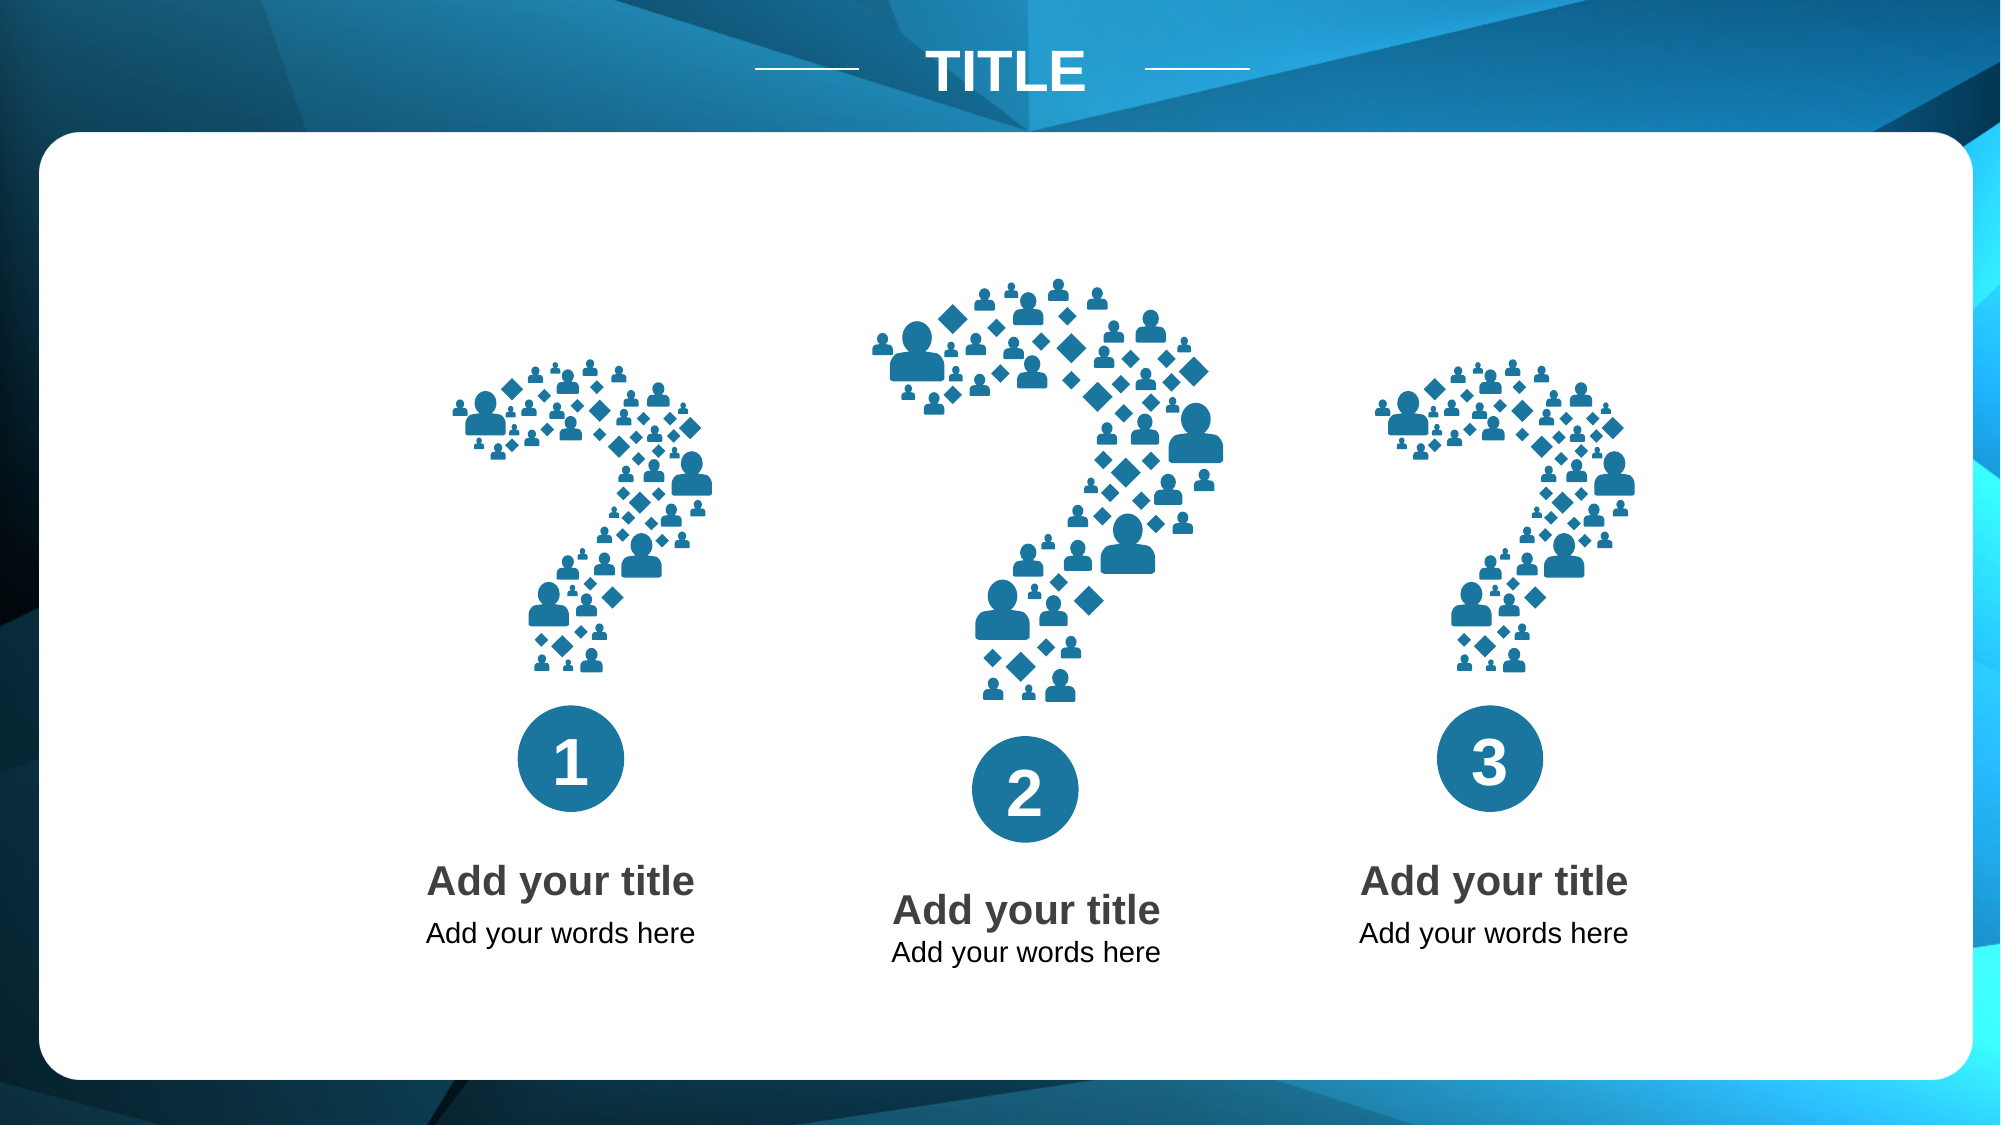

TITLE

1
3
2
Add your title
Add your title
Add your title
Add your words here
Add your words here
Add your words here